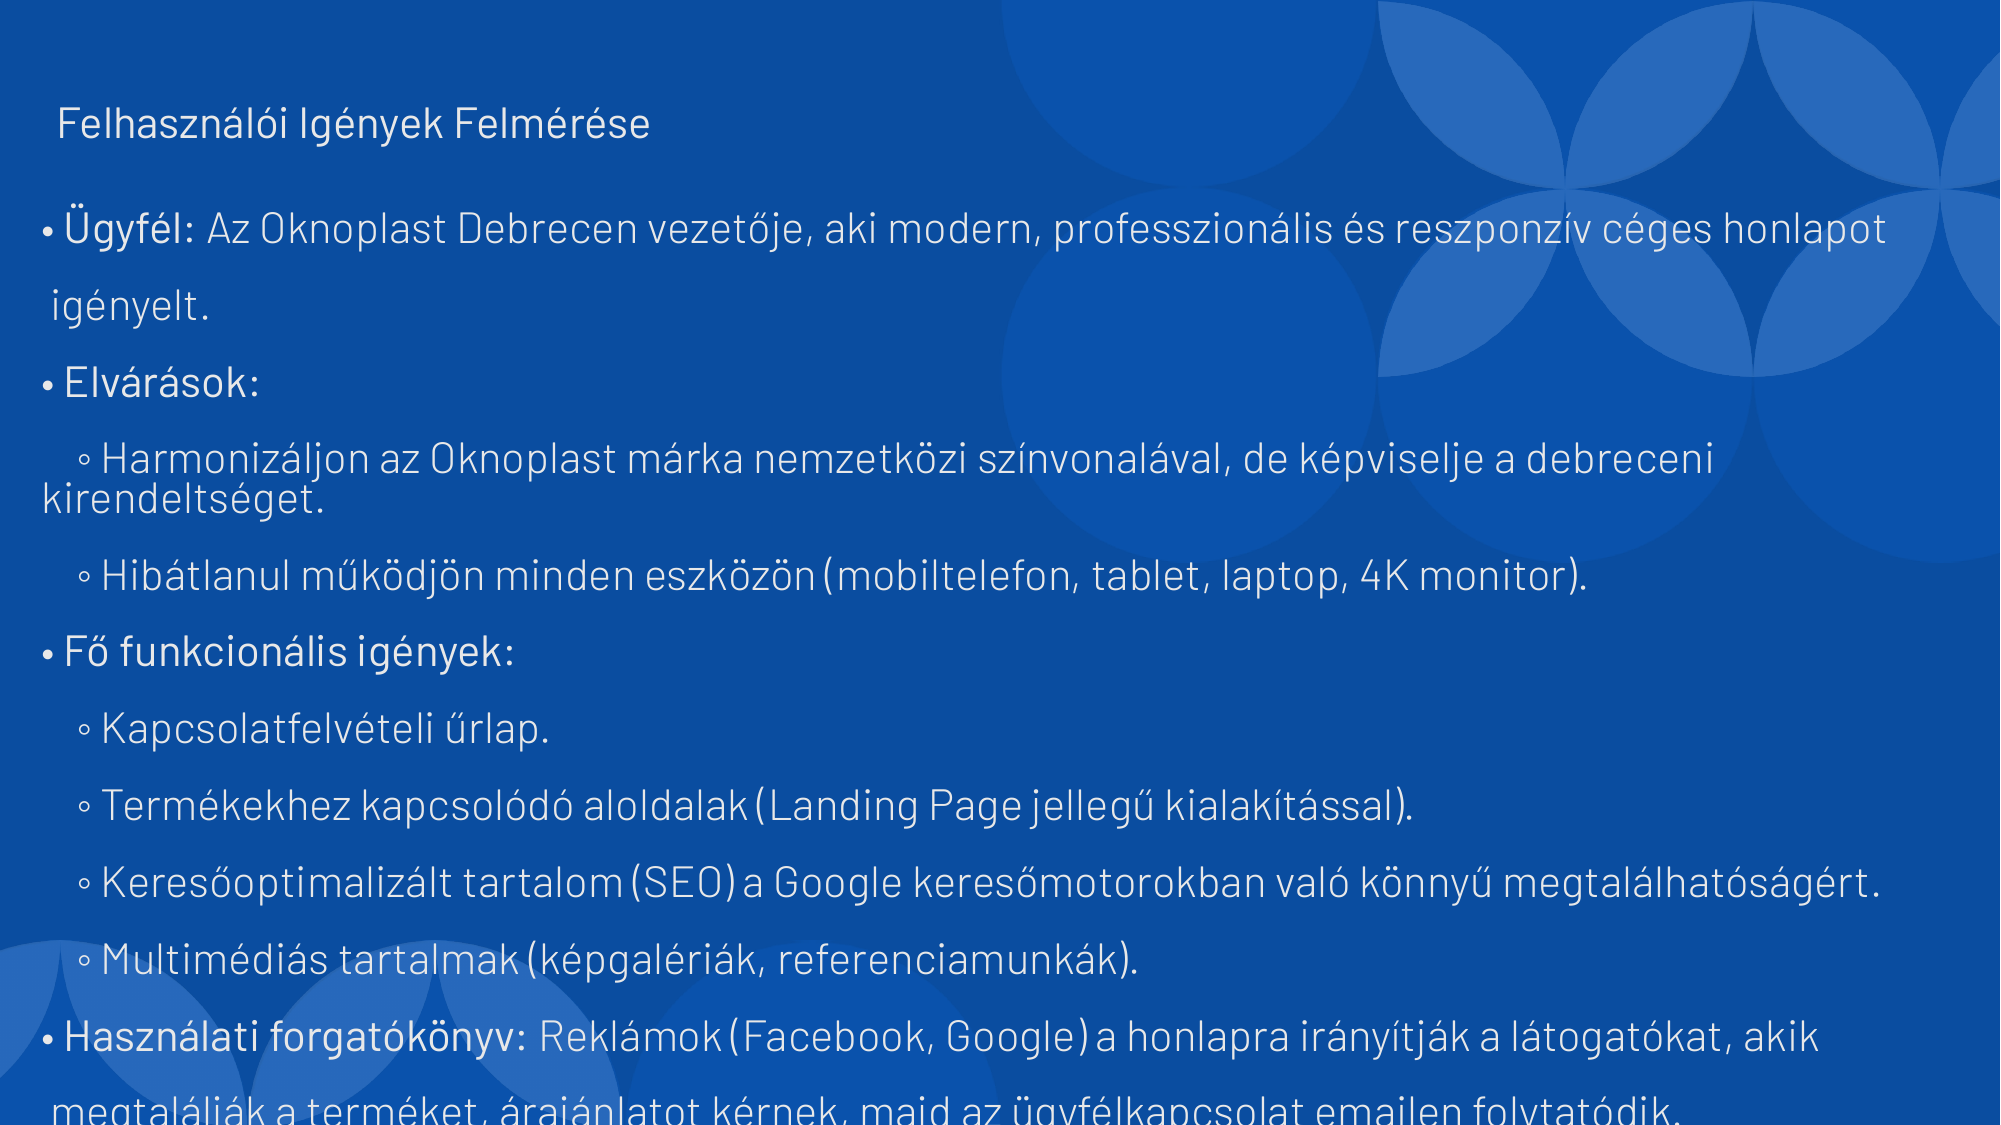

Felhasználói Igények Felmérése

• Ügyfél: Az Oknoplast Debrecen vezetője, aki modern, professzionális és reszponzív céges honlapot
 igényelt.
• Elvárások:
    ◦ Harmonizáljon az Oknoplast márka nemzetközi színvonalával, de képviselje a debreceni kirendeltséget.
    ◦ Hibátlanul működjön minden eszközön (mobiltelefon, tablet, laptop, 4K monitor).
• Fő funkcionális igények:
    ◦ Kapcsolatfelvételi űrlap.
    ◦ Termékekhez kapcsolódó aloldalak (Landing Page jellegű kialakítással).
    ◦ Keresőoptimalizált tartalom (SEO) a Google keresőmotorokban való könnyű megtalálhatóságért.
    ◦ Multimédiás tartalmak (képgalériák, referenciamunkák).
• Használati forgatókönyv: Reklámok (Facebook, Google) a honlapra irányítják a látogatókat, akik
 megtalálják a terméket, árajánlatot kérnek, majd az ügyfélkapcsolat emailen folytatódik.